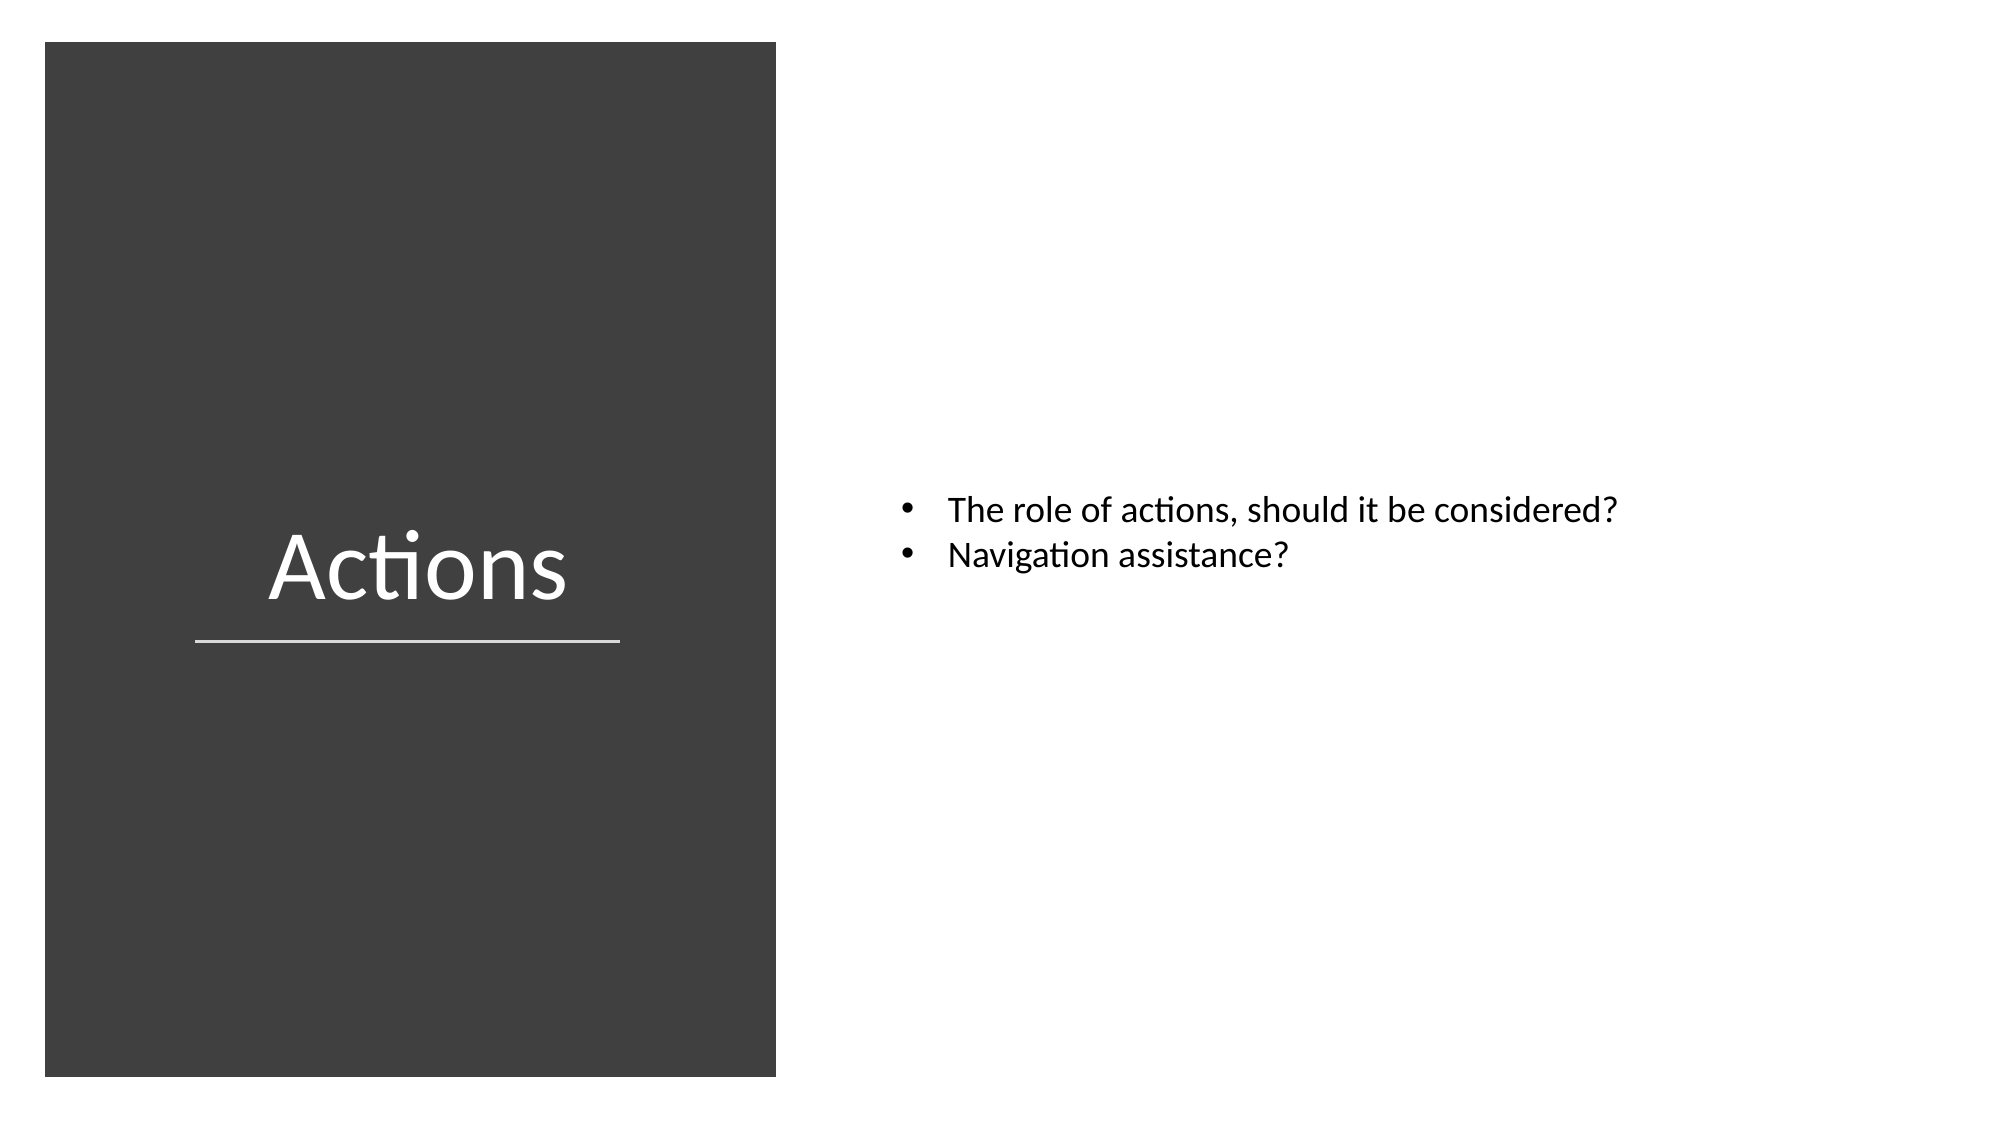

Actions
The role of actions, should it be considered?
Navigation assistance?